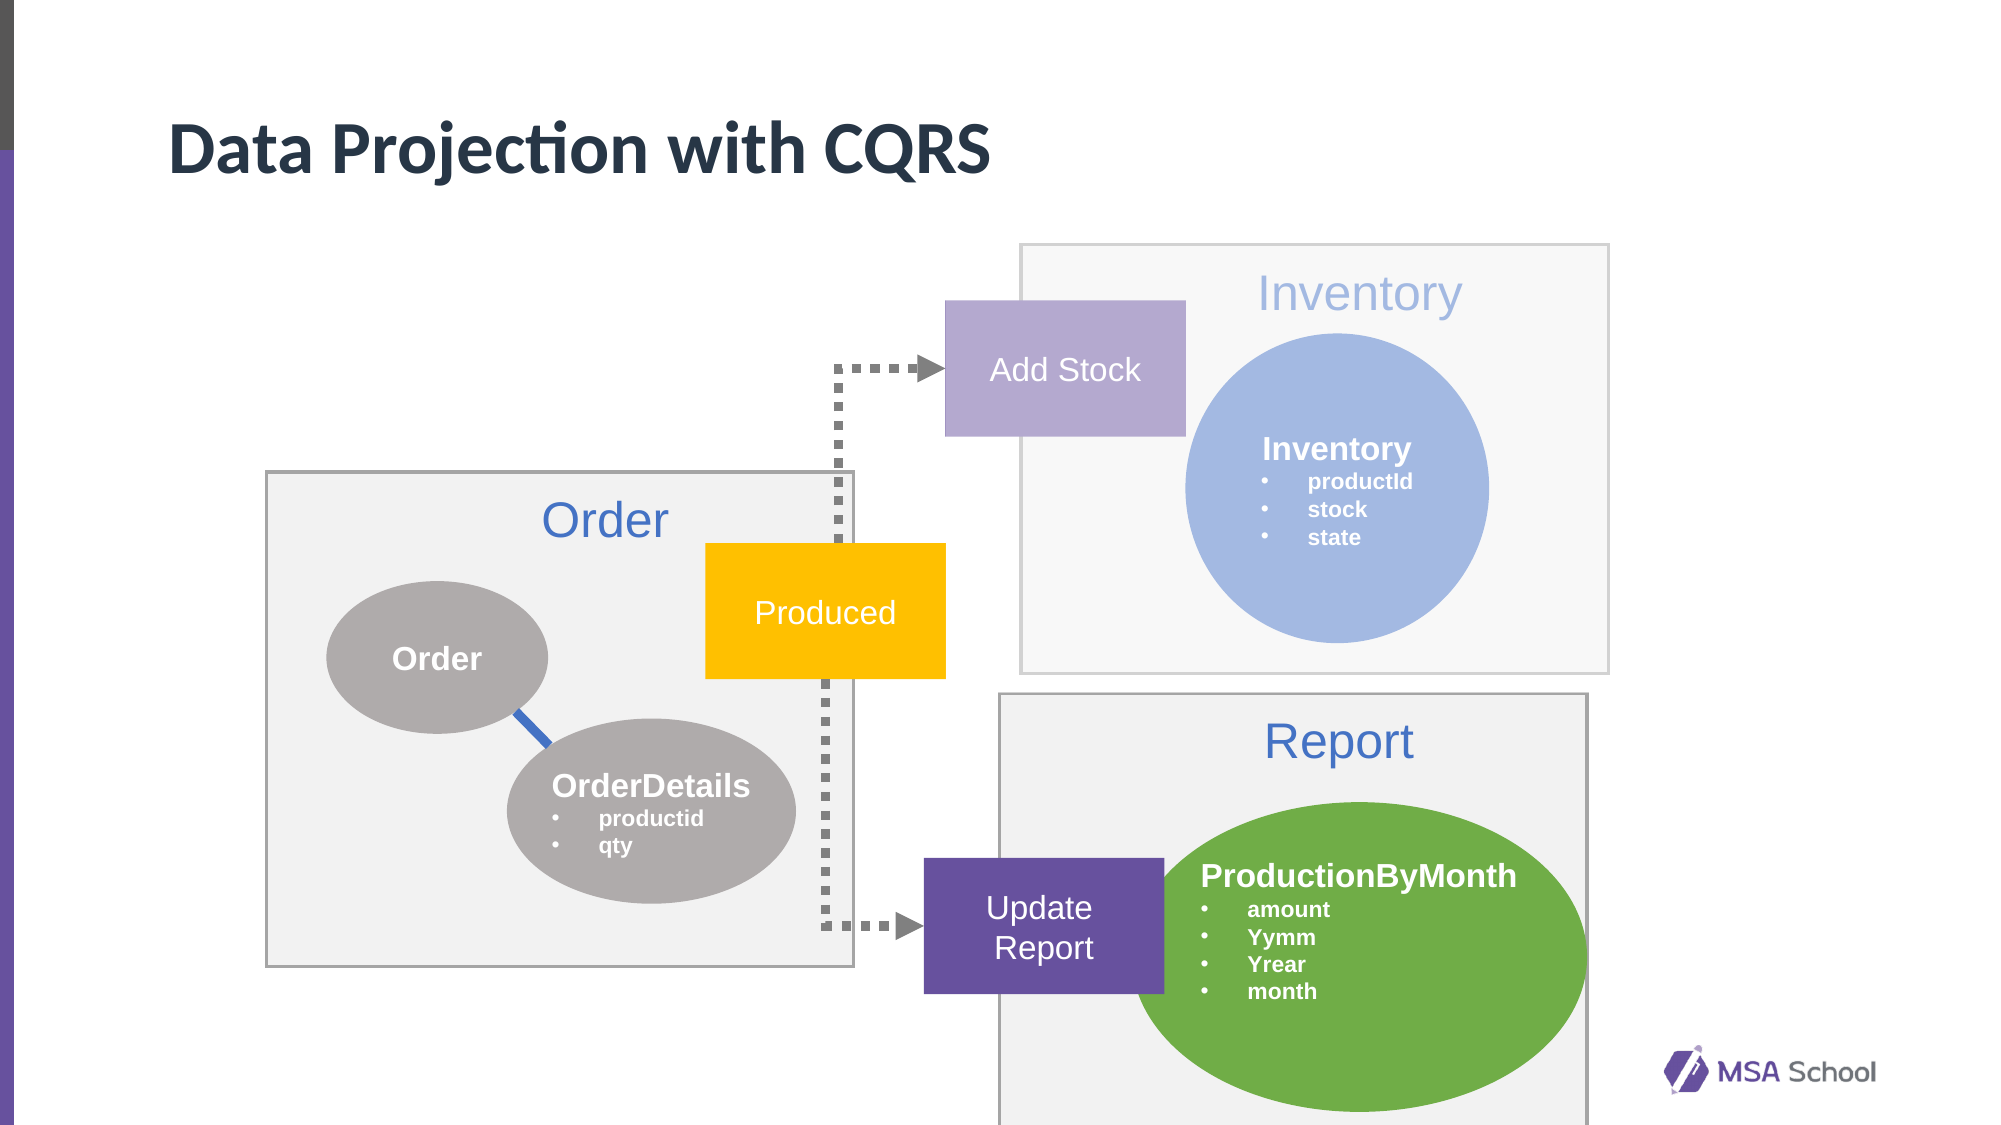

# Data Projection with CQRS

Inventory
Add Stock
Inventory
productId
stock
state
Order
Order
OrderDetails
productid
qty
Produced
Report
ProductionByMonth
amount
Yymm
Yrear
month

Update
Report